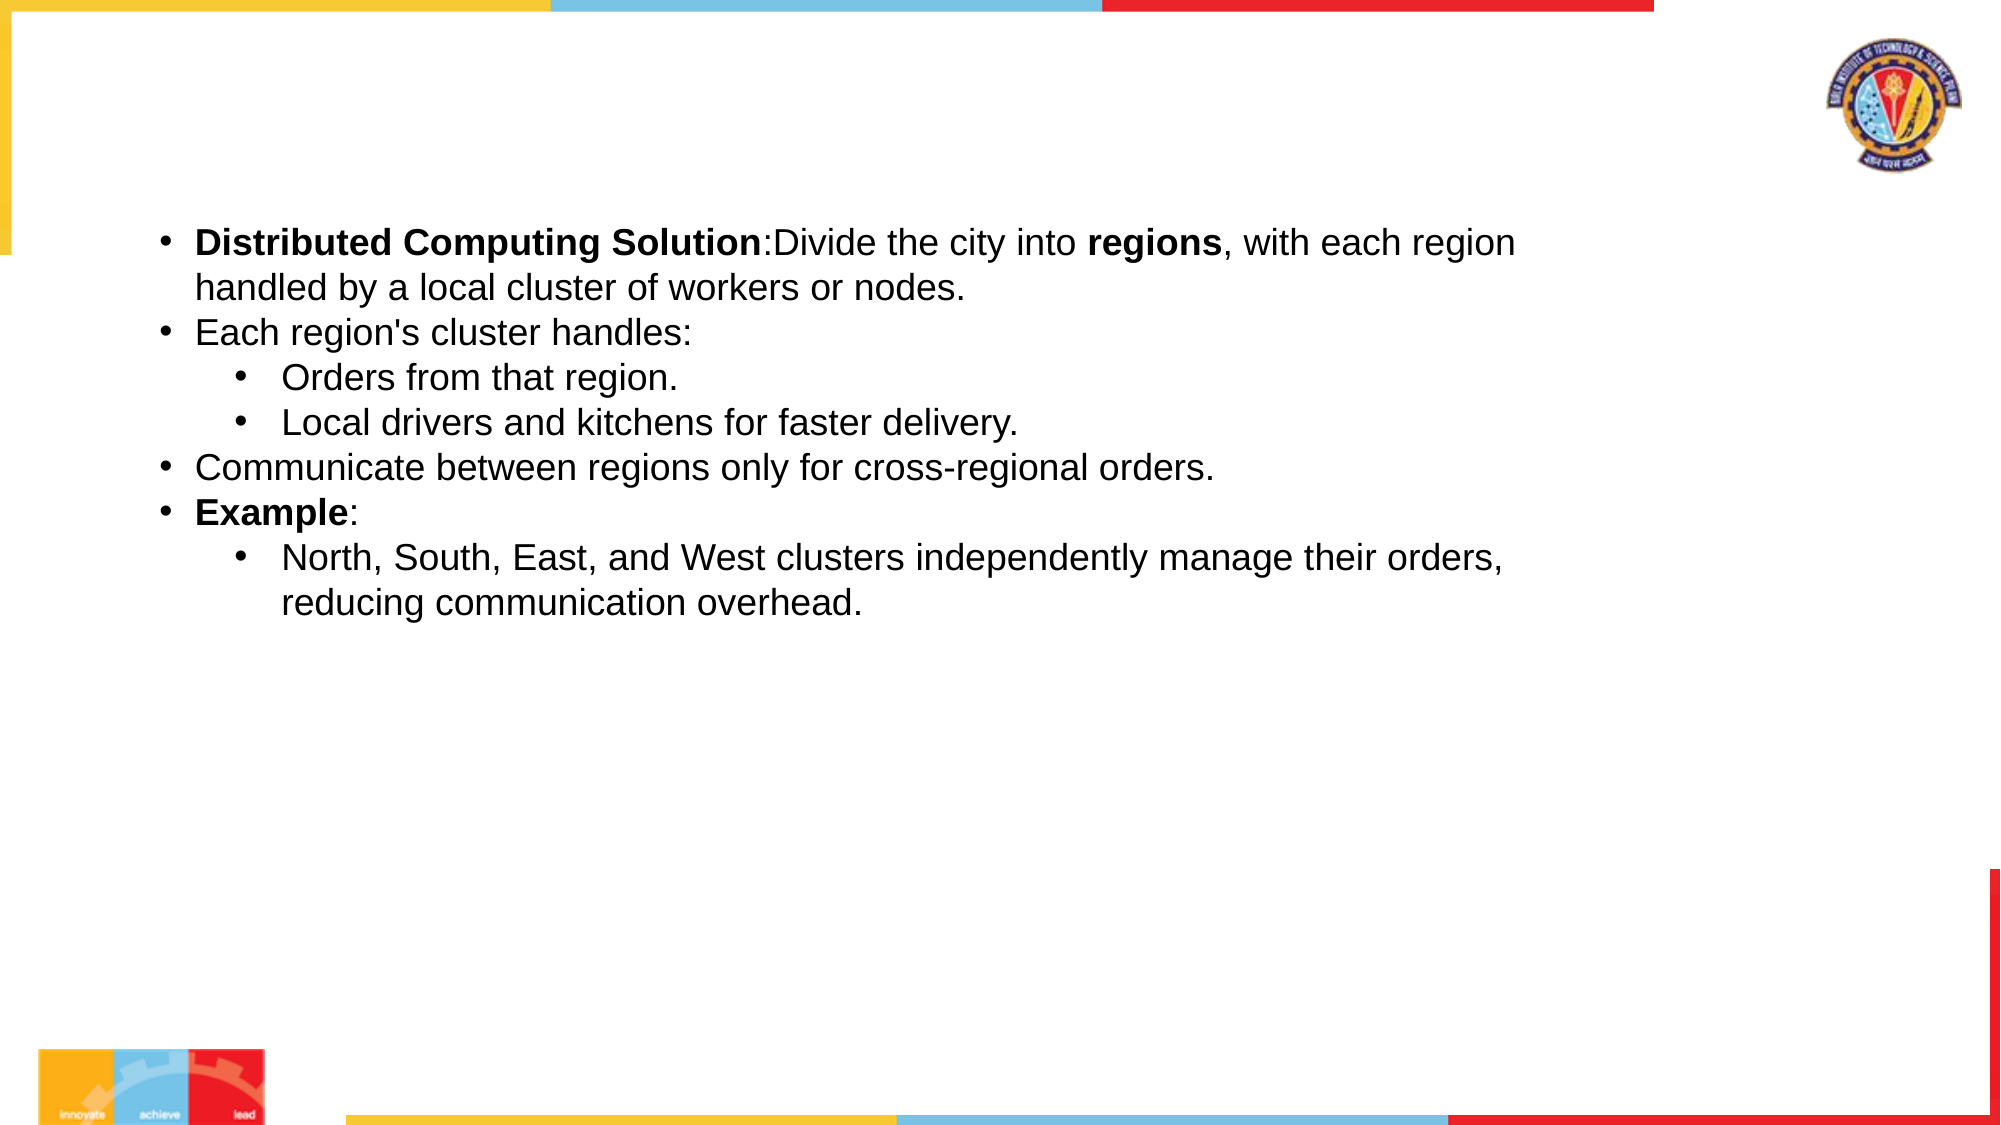

#

Distributed Computing Solution:Divide the city into regions, with each region handled by a local cluster of workers or nodes.
Each region's cluster handles:
Orders from that region.
Local drivers and kitchens for faster delivery.
Communicate between regions only for cross-regional orders.
Example:
North, South, East, and West clusters independently manage their orders, reducing communication overhead.